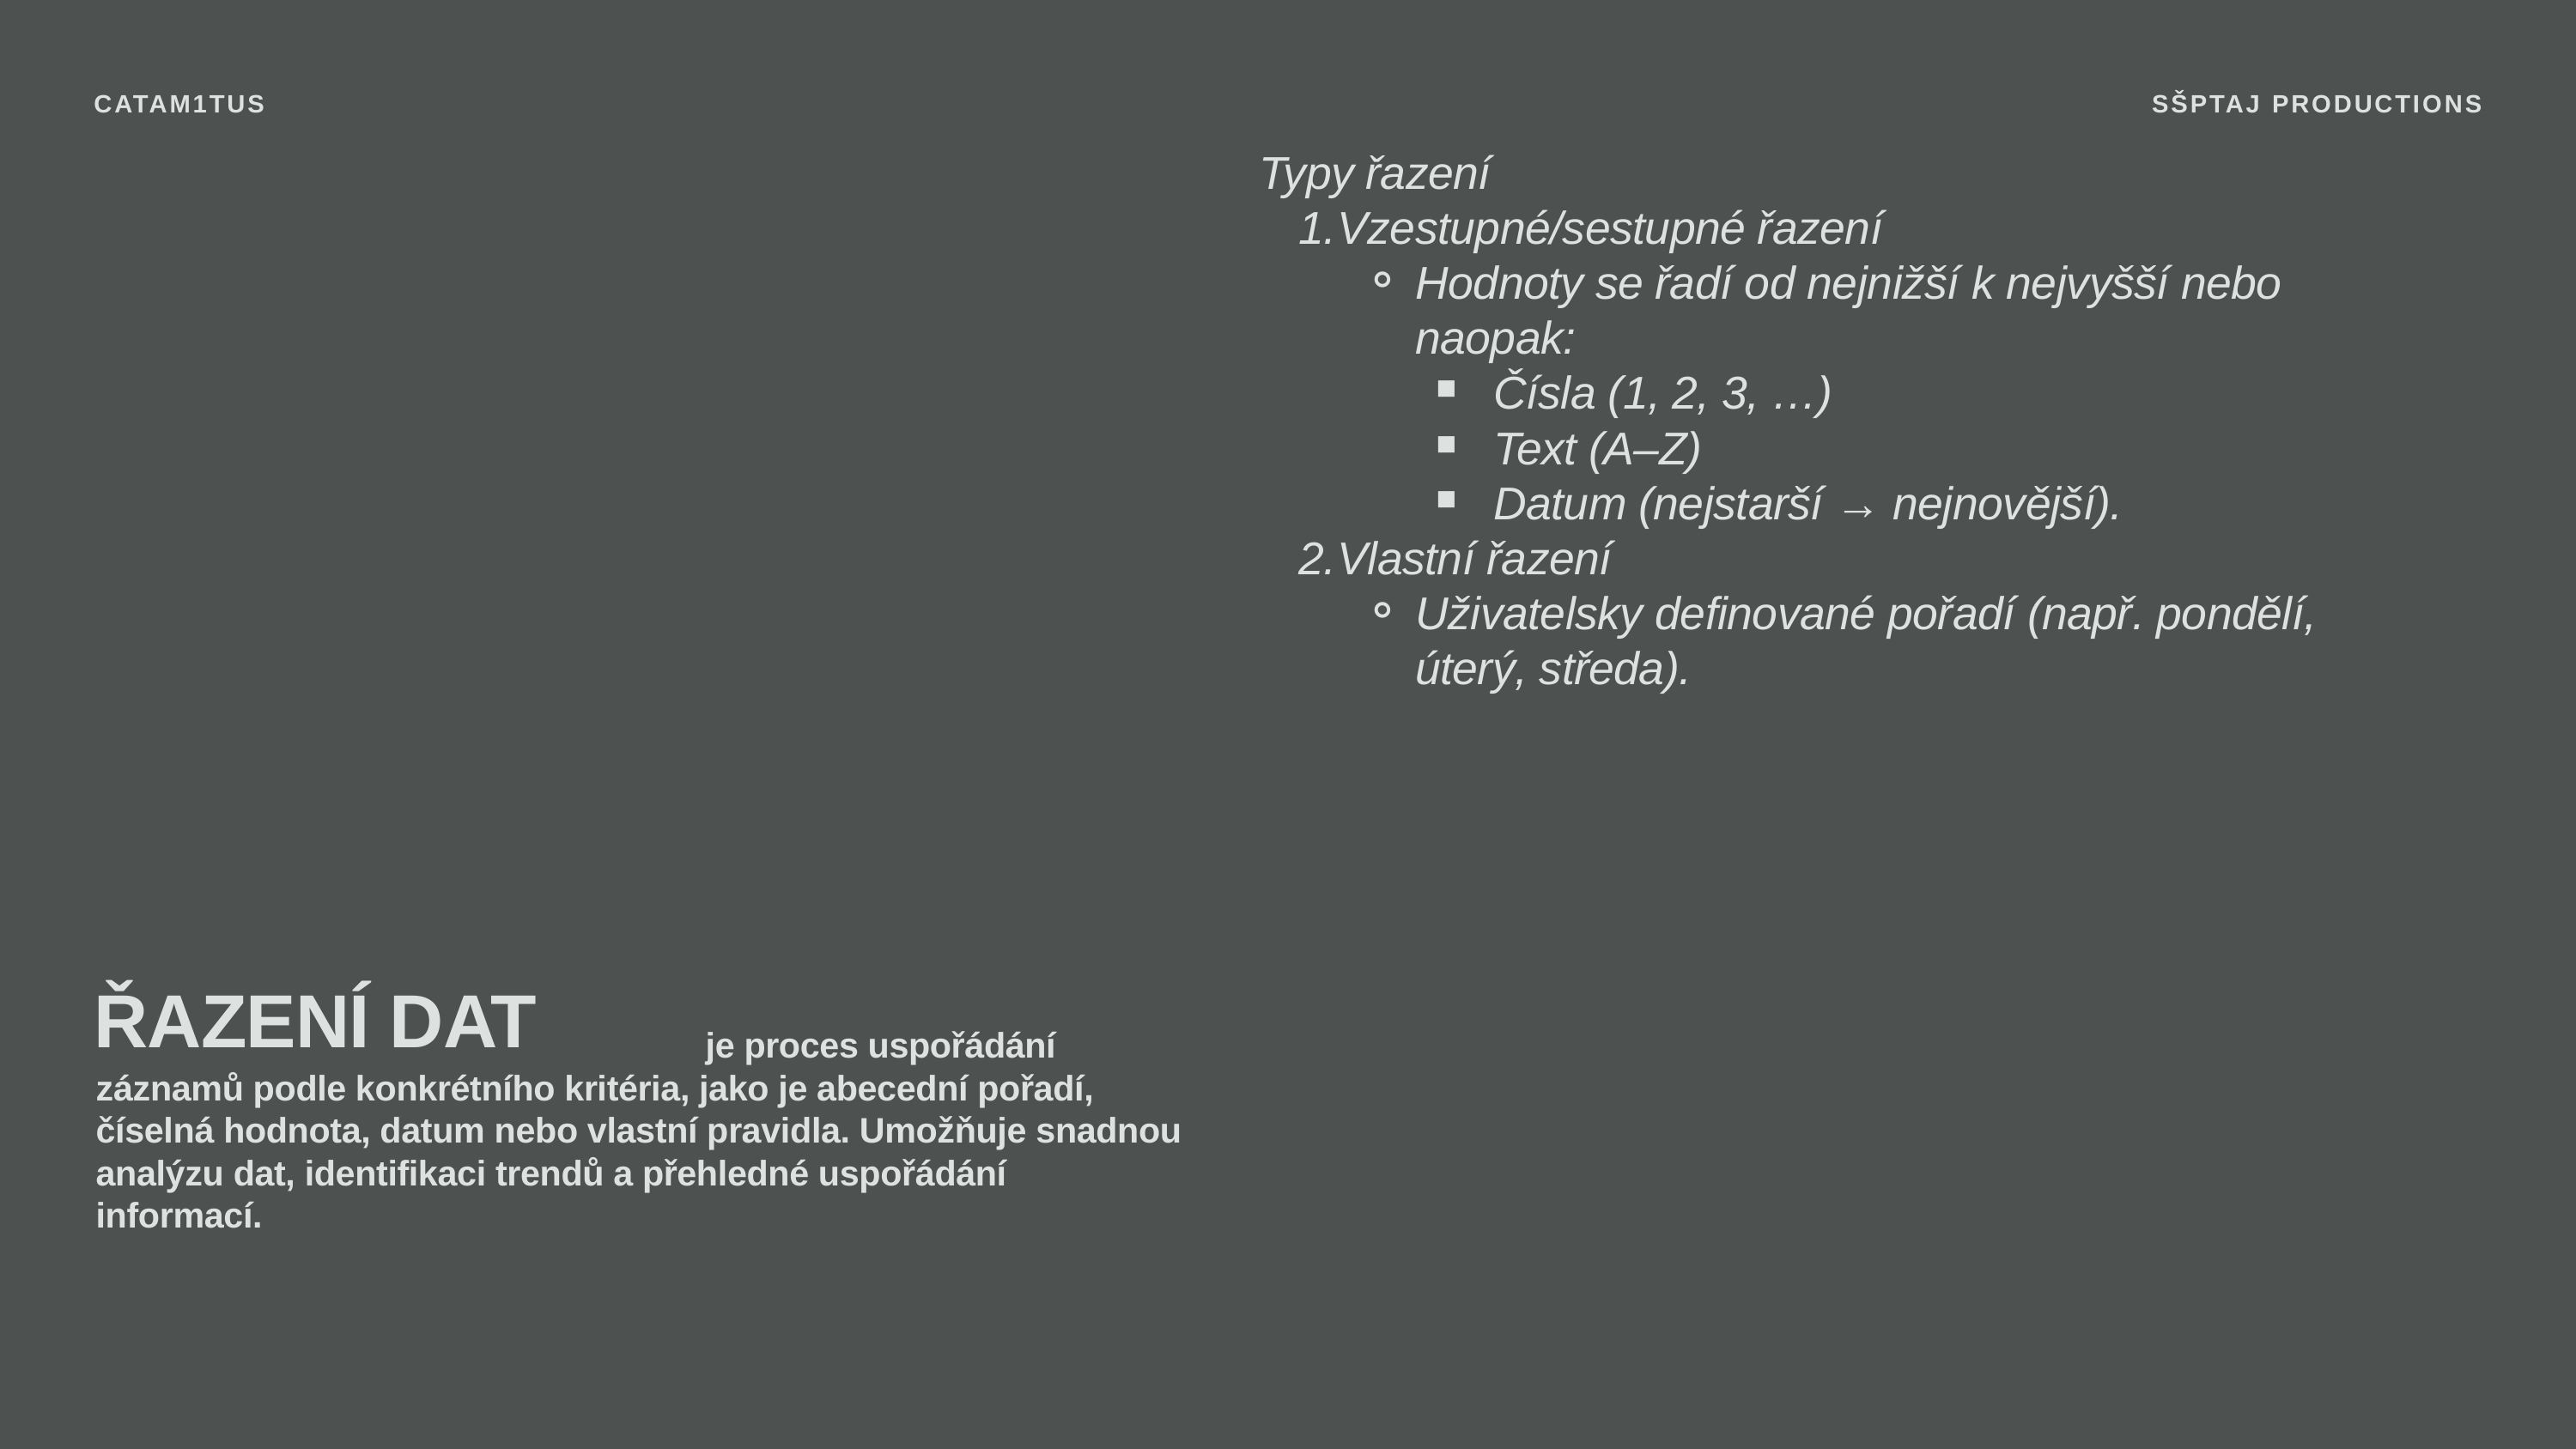

CATAM1TUS
SŠPTAJ PRODUCTIONS
Typy řazení
Vzestupné/sestupné řazení
Hodnoty se řadí od nejnižší k nejvyšší nebo naopak:
Čísla (1, 2, 3, …)
Text (A–Z)
Datum (nejstarší → nejnovější).
Vlastní řazení
Uživatelsky definované pořadí (např. pondělí, úterý, středa).
ŘAZENÍ DAT
                                                                je proces uspořádání záznamů podle konkrétního kritéria, jako je abecední pořadí, číselná hodnota, datum nebo vlastní pravidla. Umožňuje snadnou analýzu dat, identifikaci trendů a přehledné uspořádání informací.